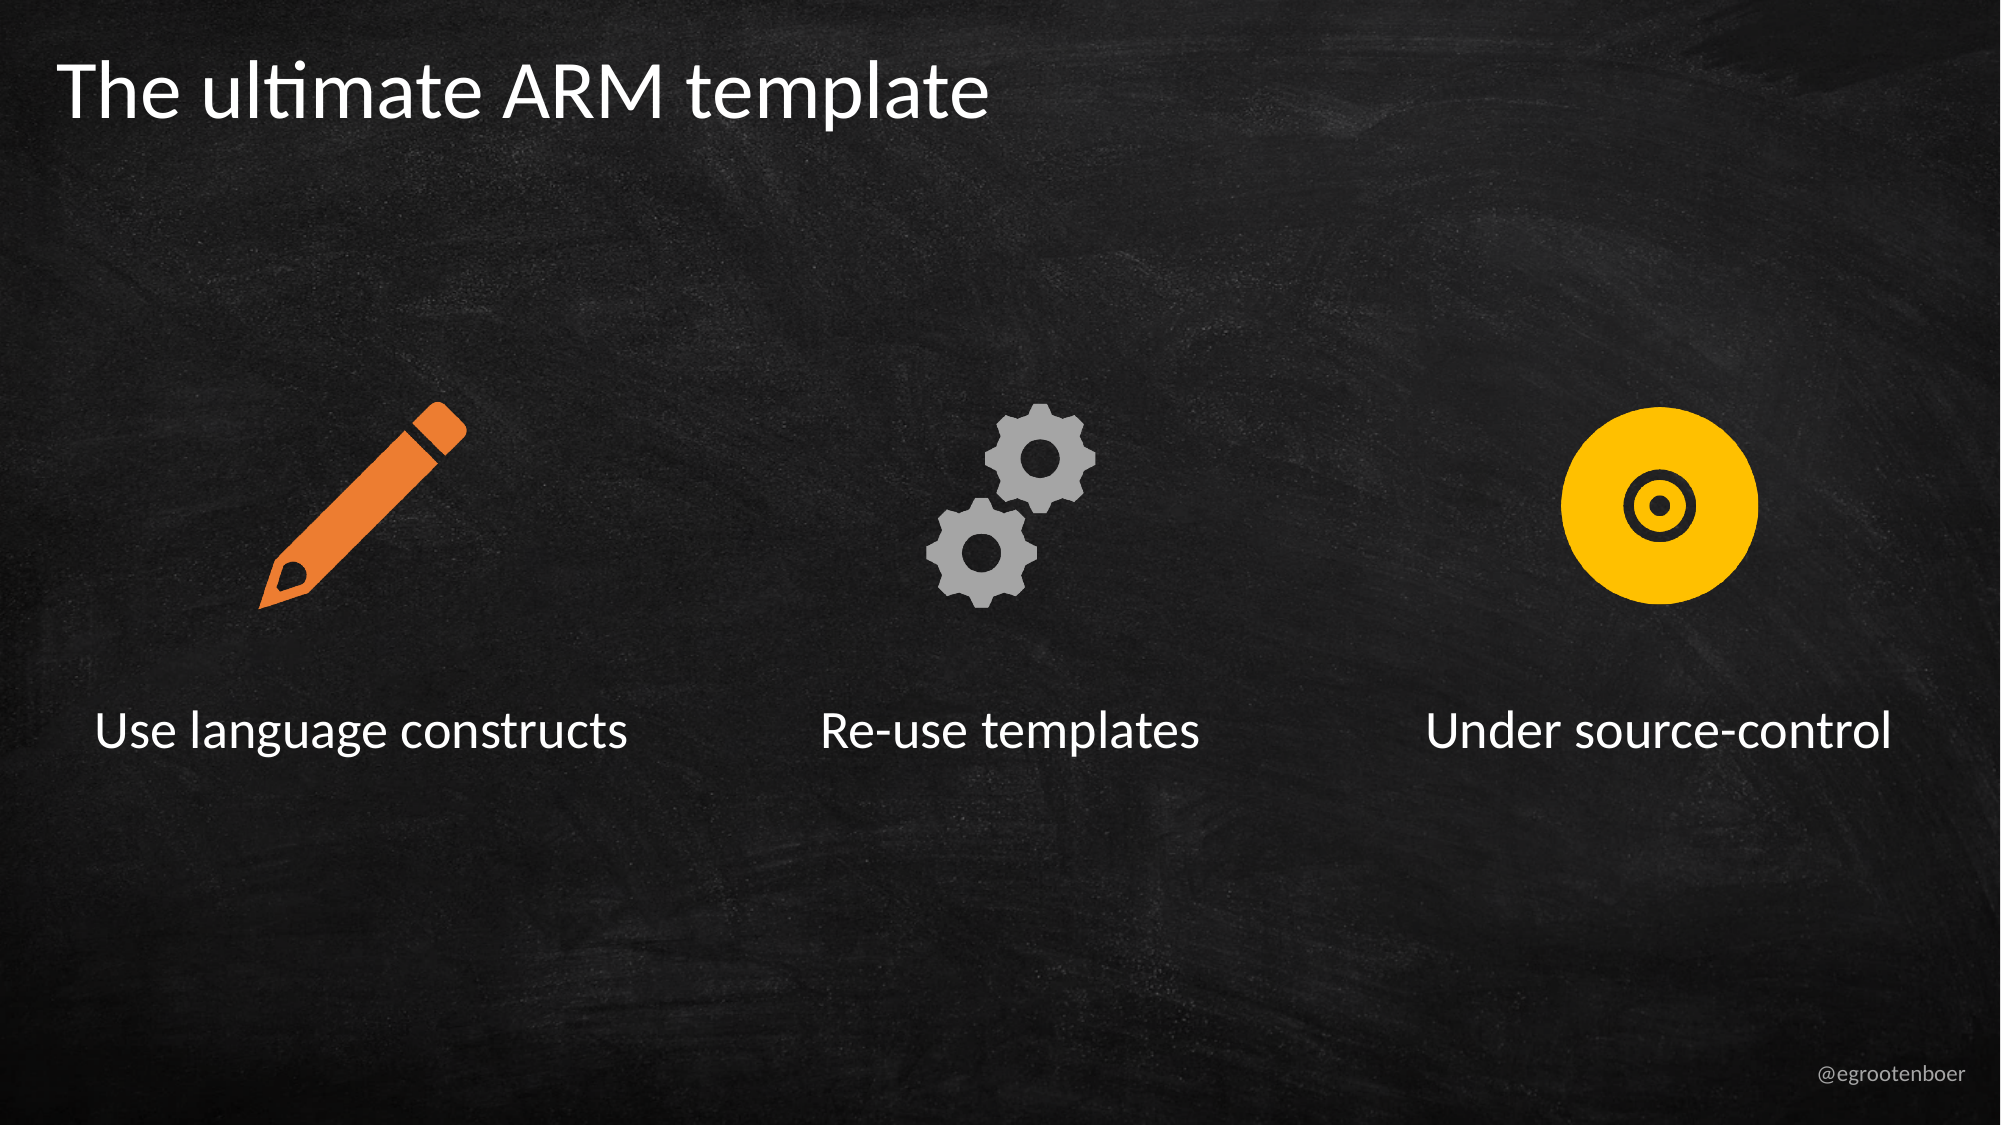

# The ultimate ARM template
Use language constructs
Re-use templates
Under source-control